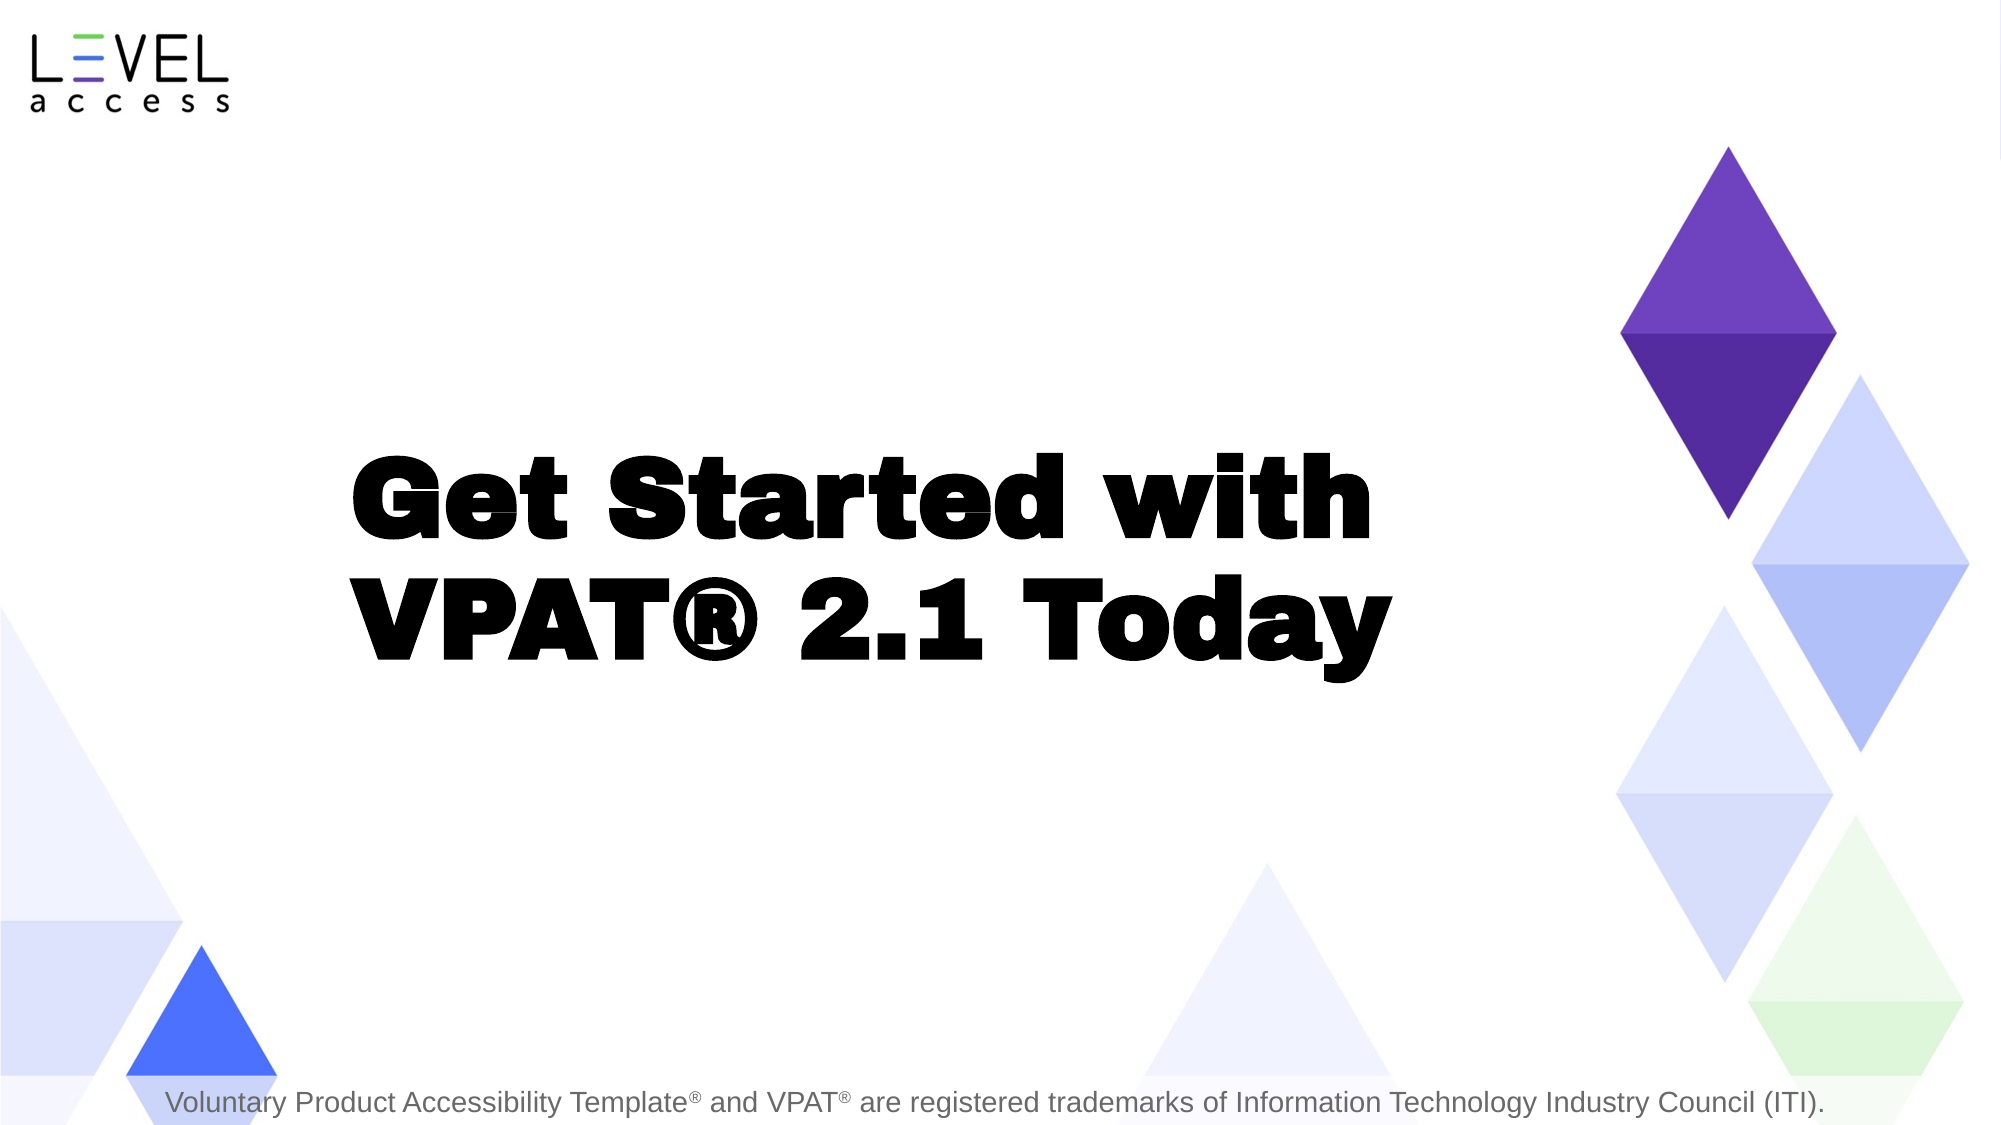

# Get Started with VPAT® 2.1 Today
Voluntary Product Accessibility Template® and VPAT® are registered trademarks of Information Technology Industry Council (ITI).